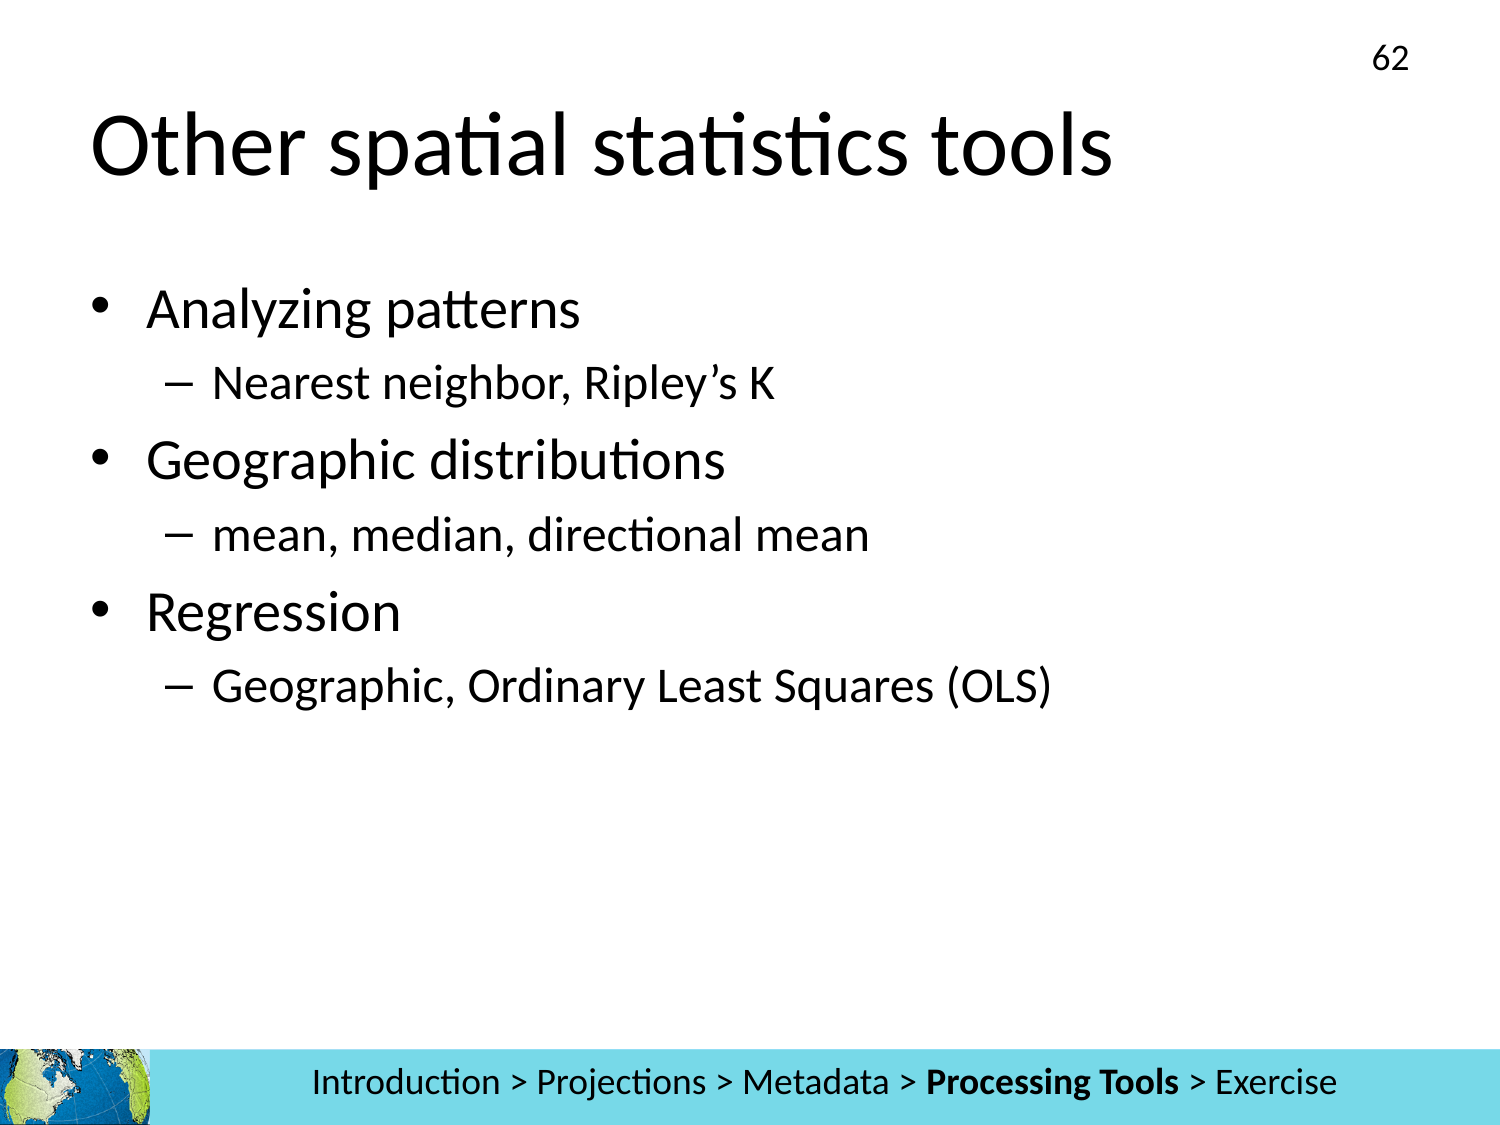

62
# Other spatial statistics tools
Analyzing patterns
Nearest neighbor, Ripley’s K
Geographic distributions
mean, median, directional mean
Regression
Geographic, Ordinary Least Squares (OLS)
Introduction > Projections > Metadata > Processing Tools > Exercise
Analysis >> Projections >> Metadata >> Processing Tools >> Exercise